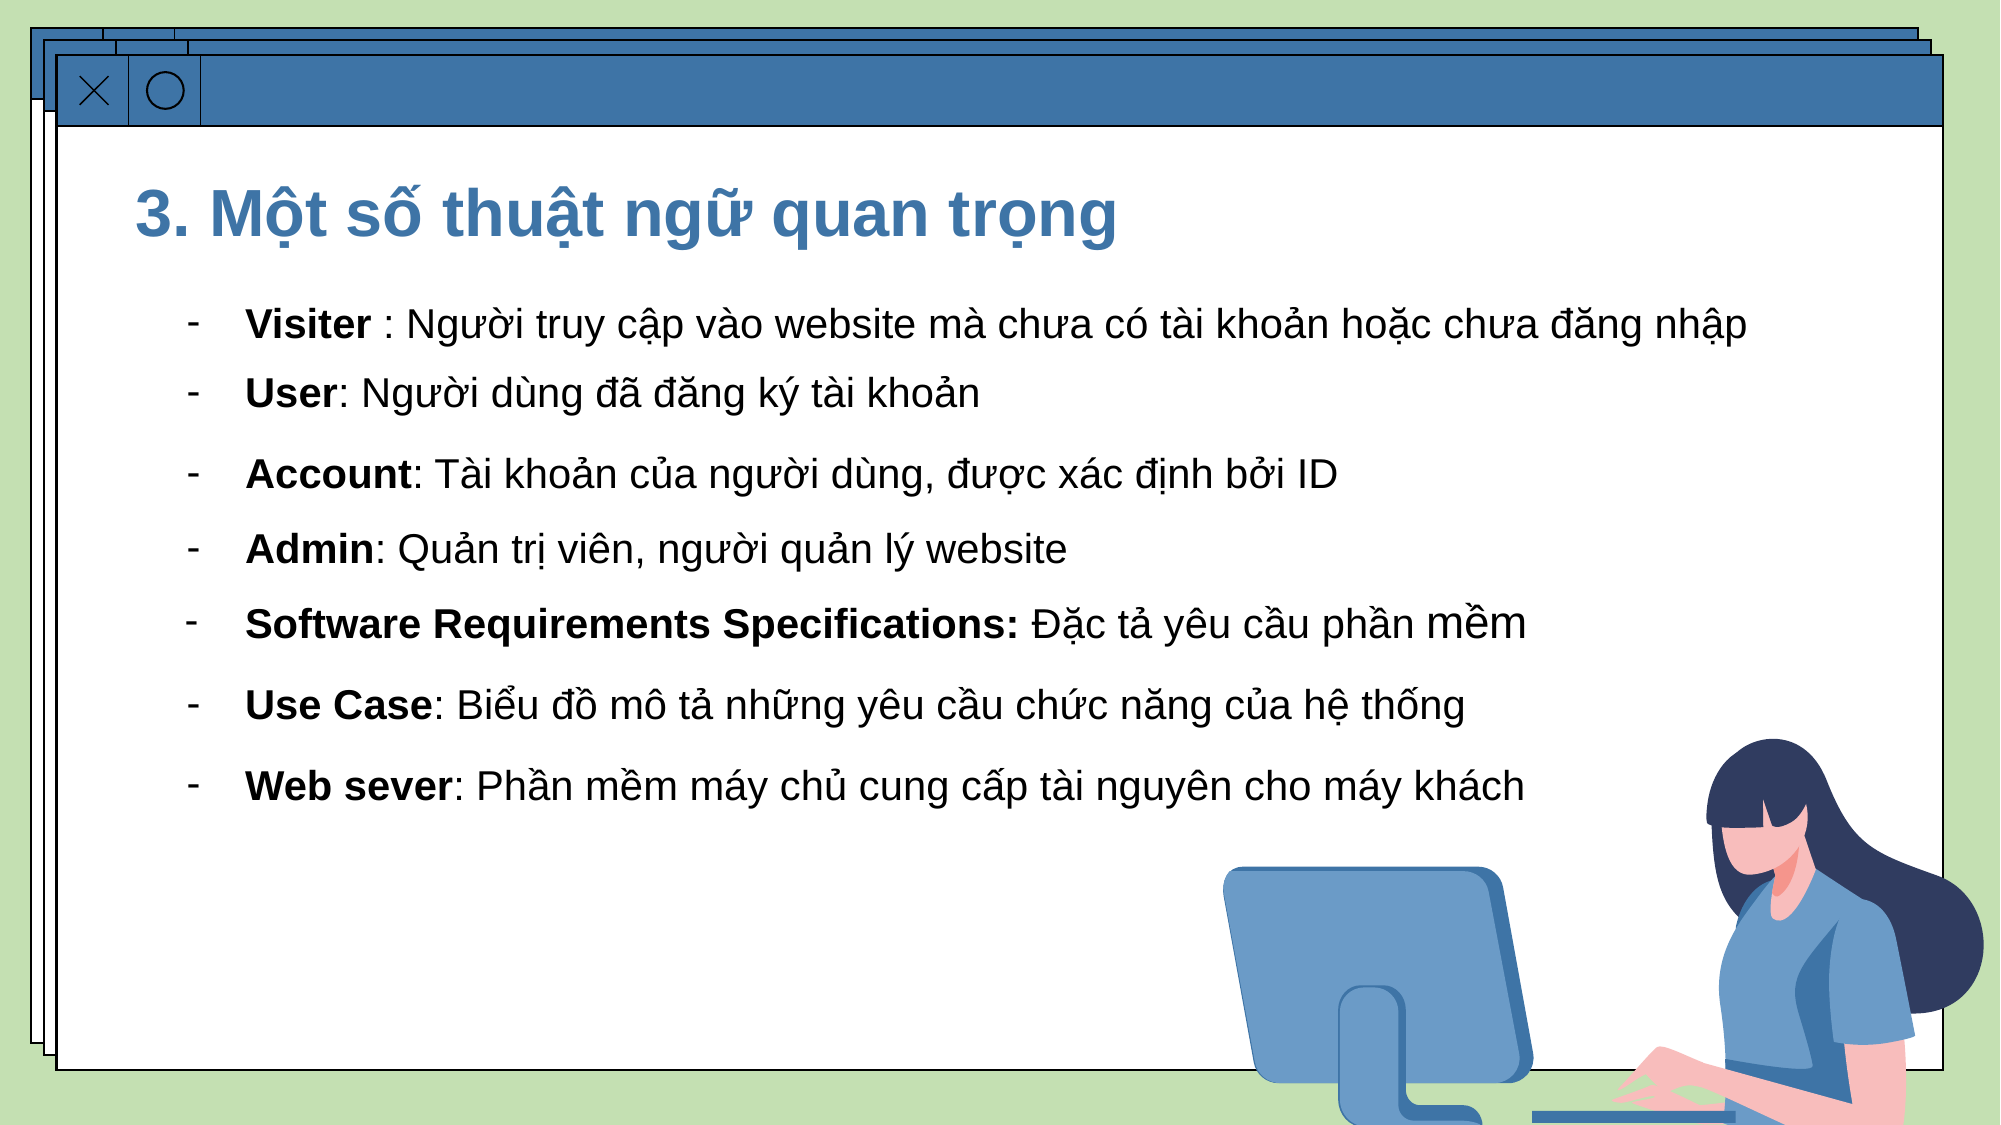

3. Một số thuật ngữ quan trọng
Visiter : Người truy cập vào website mà chưa có tài khoản hoặc chưa đăng nhập

User: Người dùng đã đăng ký tài khoản
Account: Tài khoản của người dùng, được xác định bởi ID
Admin: Quản trị viên, người quản lý website
Software Requirements Specifications: Đặc tả yêu cầu phần mềm
Use Case: Biểu đồ mô tả những yêu cầu chức năng của hệ thống

Web sever: Phần mềm máy chủ cung cấp tài nguyên cho máy khách